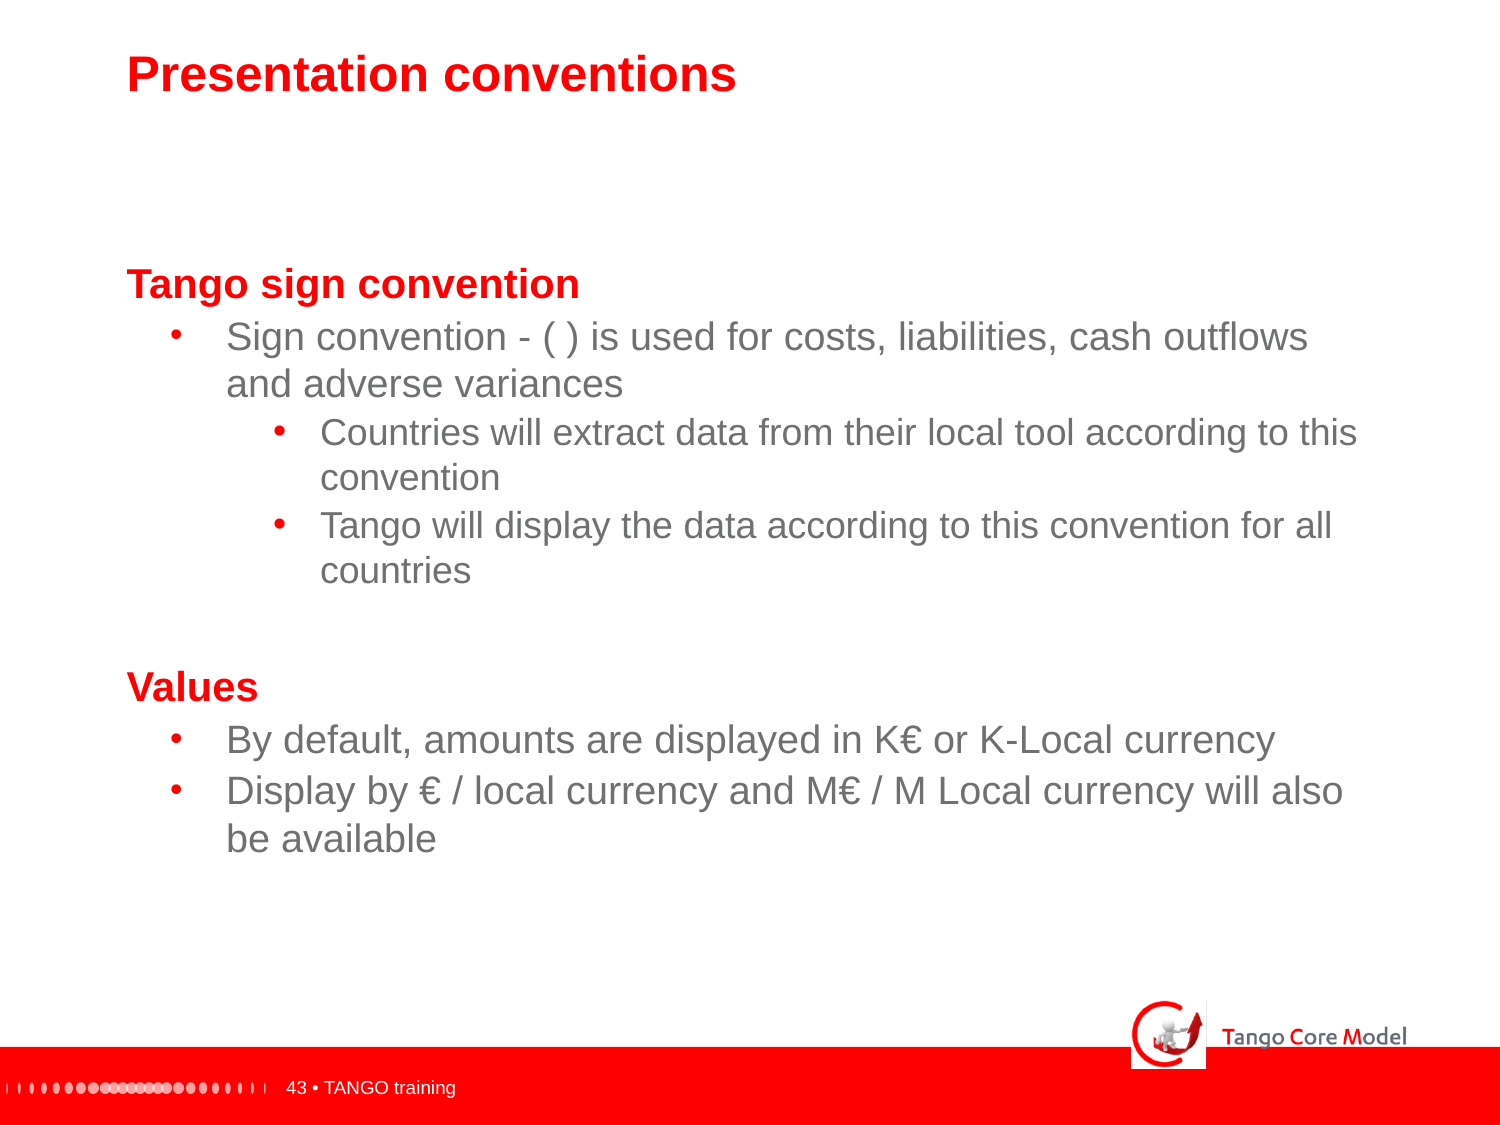

Presentation conventions

Tango sign convention
Sign convention - ( ) is used for costs, liabilities, cash outflows and adverse variances
Countries will extract data from their local tool according to this convention
Tango will display the data according to this convention for all countries

Values
By default, amounts are displayed in K€ or K-Local currency
Display by € / local currency and M€ / M Local currency will also be available
43 •
 TANGO training